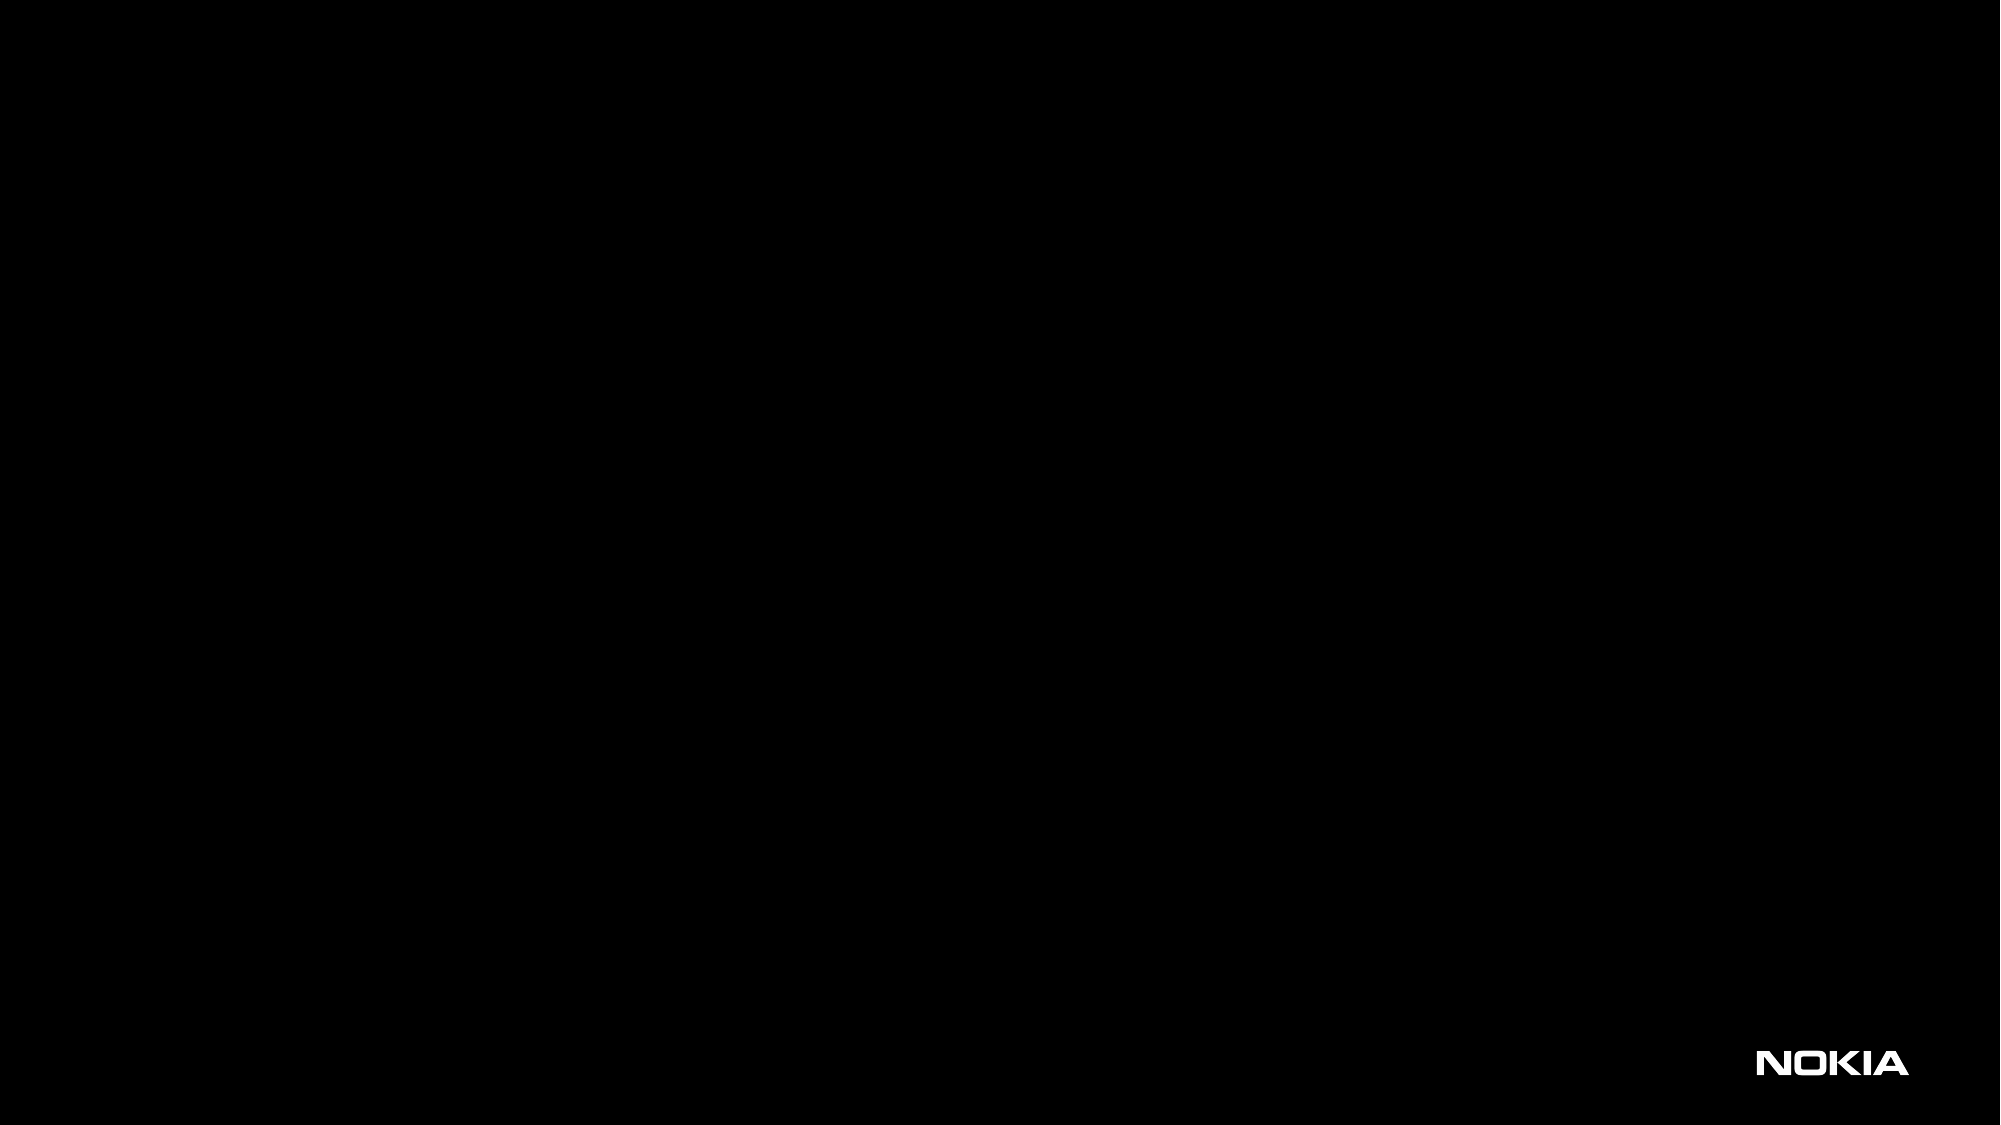

NPC SM & ME Instantiation Steps:

	After Catalog creation for SM & ME,  Follow below procedure for SM & ME

In the CBAM GUI, do the following:
i. Create SM/ME VNF with a particular CSAR package using the procedure Creating VNF
ii. Modify this SM/ME VNF with the VNF Extension file generated for this VNF using the procedure Modifying VNF.
iii. Instantiate  SM/ME  VNF with the Scalable file generated for this VNF using the procedure Instantiating VNF.